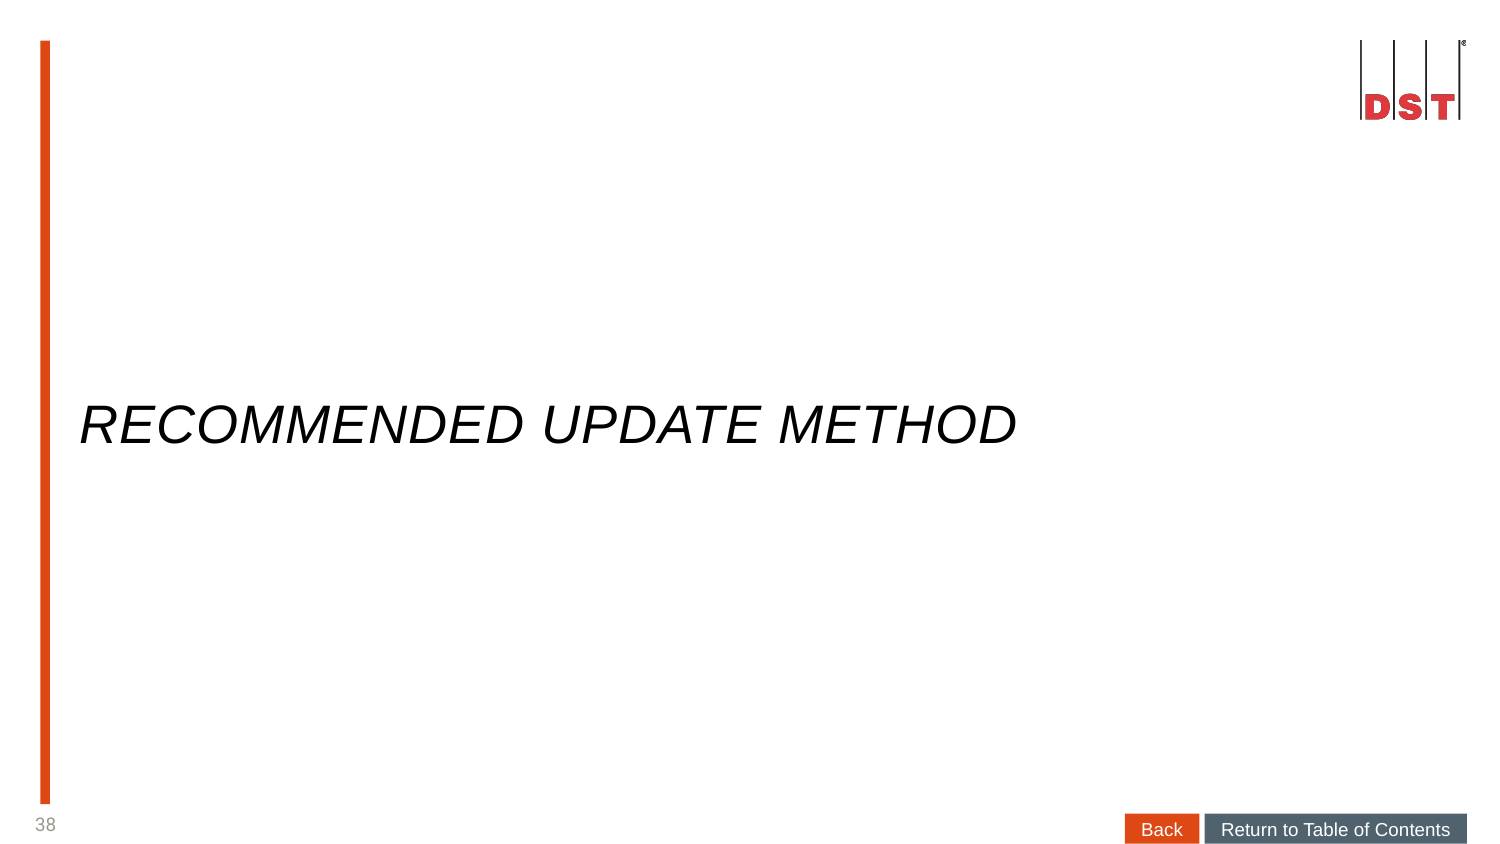

Recommended Update Method
Back
Return to Table of Contents